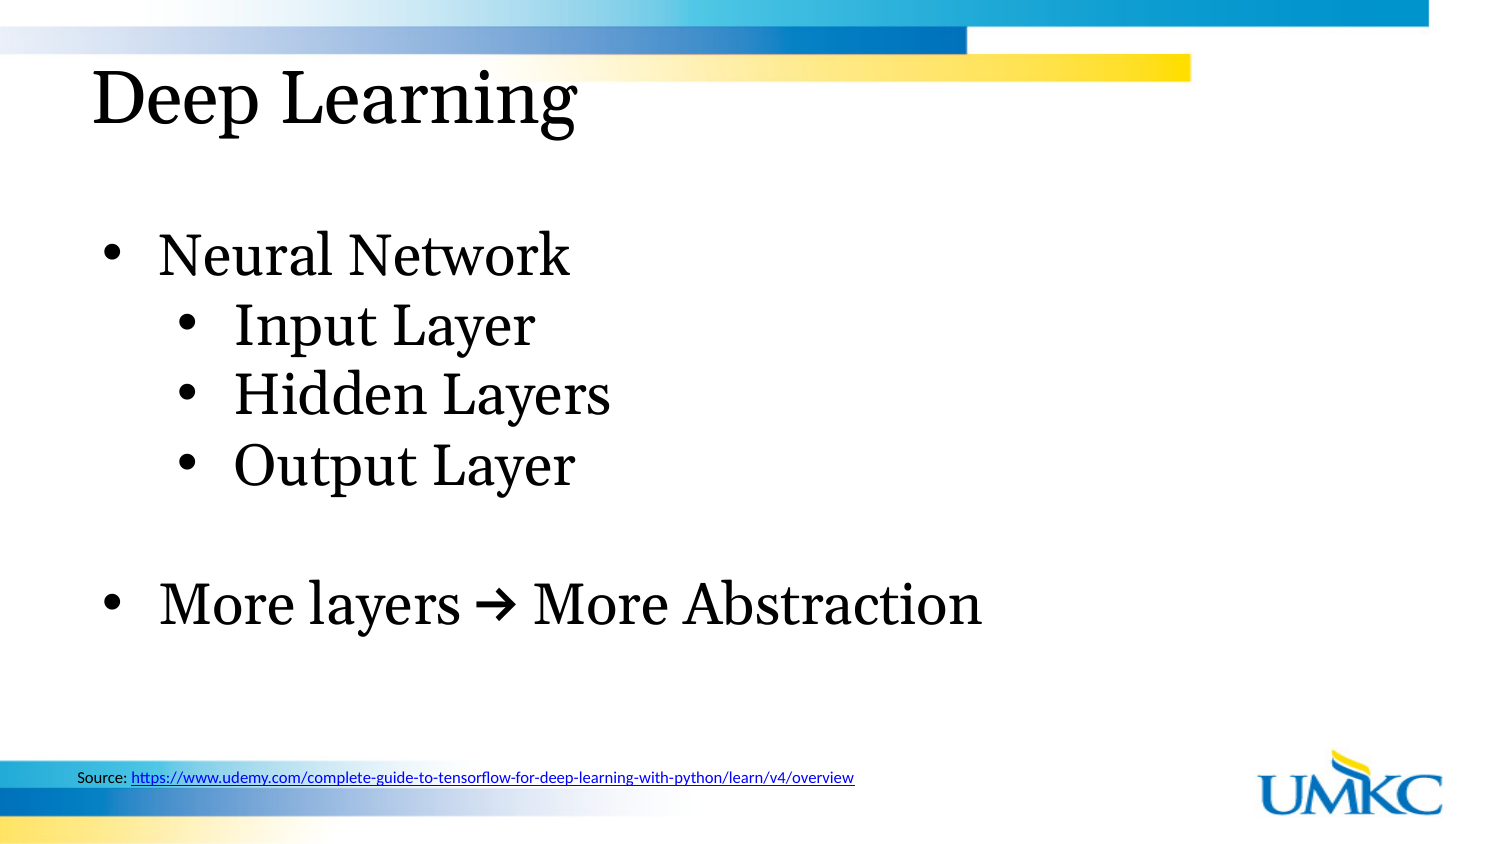

# Deep Learning
Neural Network
Input Layer
Hidden Layers
Output Layer

More layers → More Abstraction
Source: https://www.udemy.com/complete-guide-to-tensorflow-for-deep-learning-with-python/learn/v4/overview